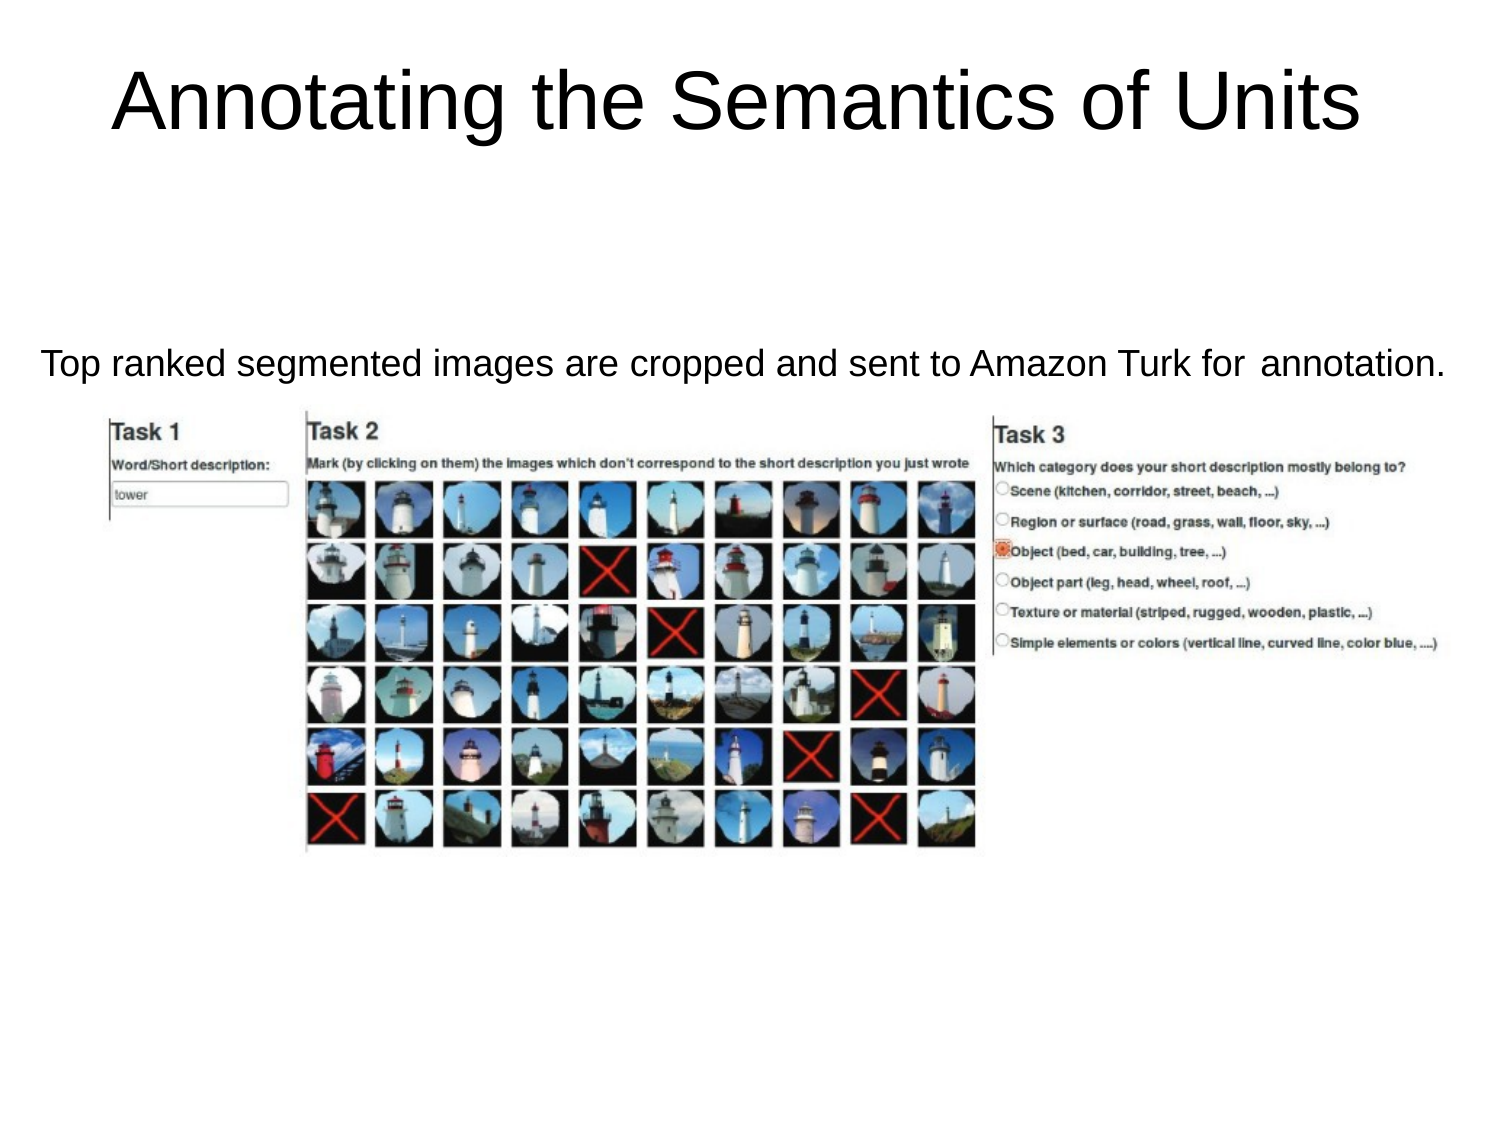

Annotating the Semantics of Units
Top ranked segmented images are cropped and sent to Amazon Turk for annotation.